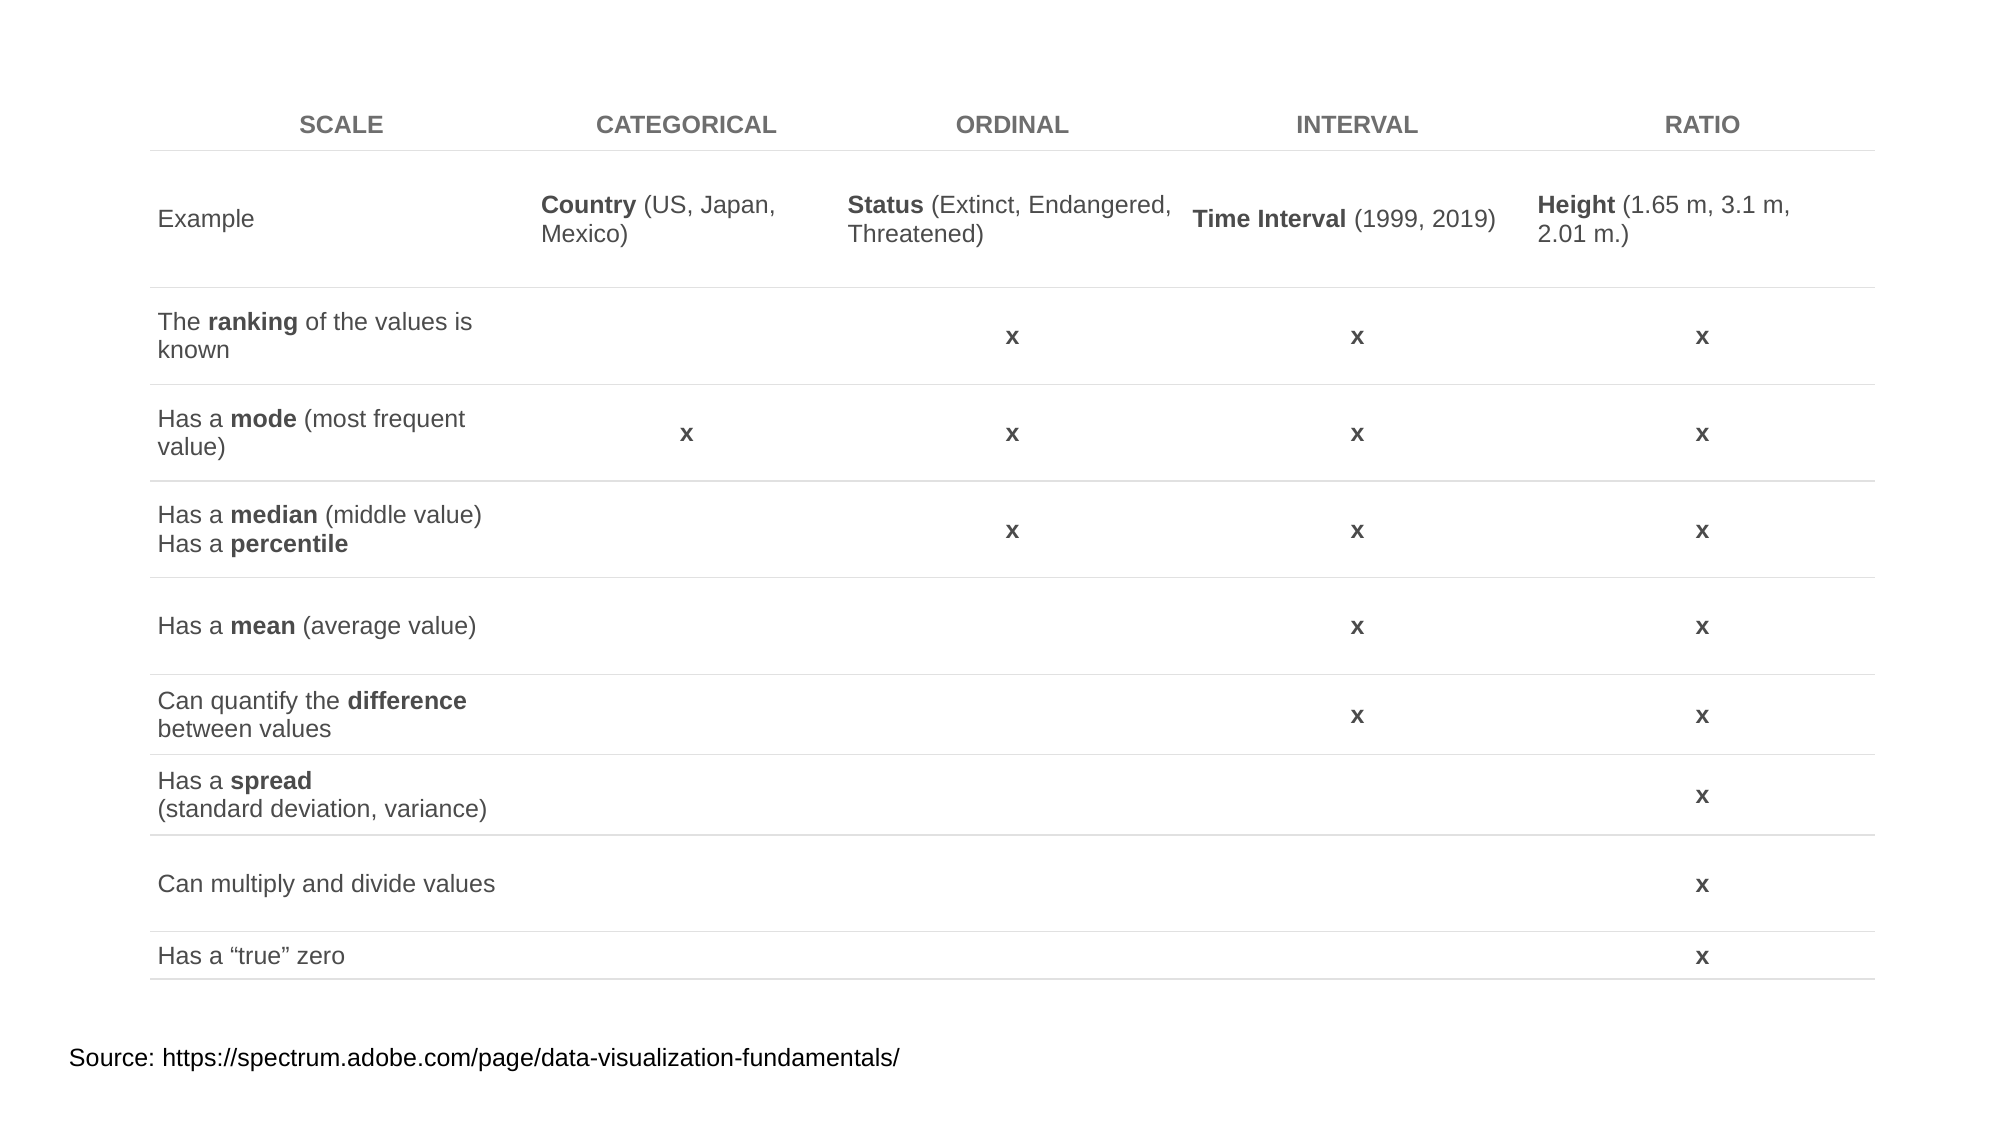

| SCALE | CATEGORICAL | ORDINAL | INTERVAL | RATIO |
| --- | --- | --- | --- | --- |
| Example | Country (US, Japan, Mexico) | Status (Extinct, Endangered, Threatened) | Time Interval (1999, 2019) | Height (1.65 m, 3.1 m, 2.01 m.) |
| The ranking of the values is known |  | x | x | x |
| Has a mode (most frequent value) | x | x | x | x |
| Has a median (middle value) Has a percentile |  | x | x | x |
| Has a mean (average value) |  |  | x | x |
| Can quantify the difference between values |  |  | x | x |
| Has a spread (standard deviation, variance) |  |  |  | x |
| Can multiply and divide values |  |  |  | x |
| Has a “true” zero |  |  |  | x |
Source: https://spectrum.adobe.com/page/data-visualization-fundamentals/